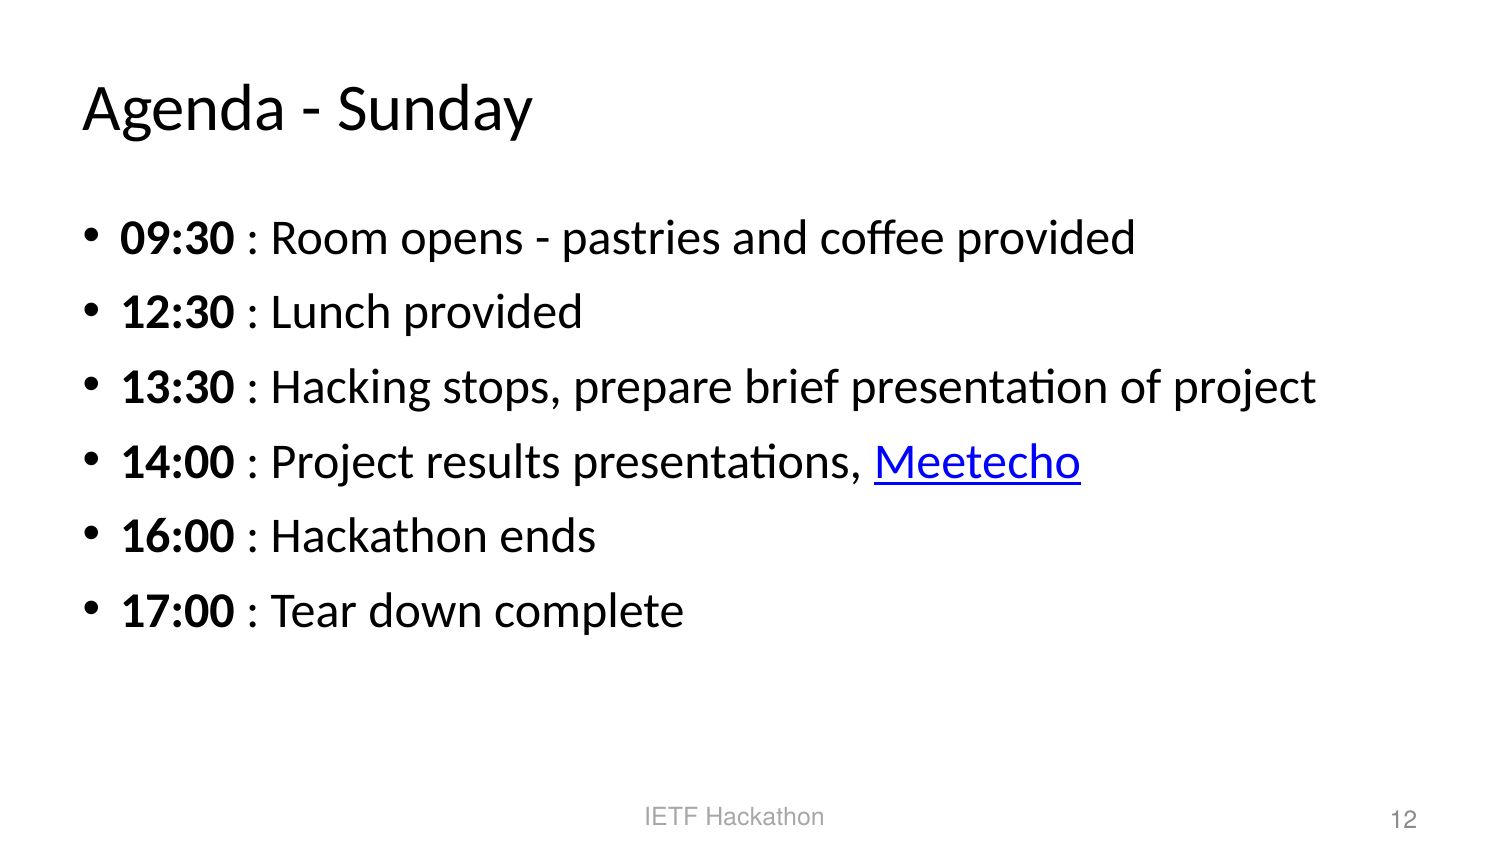

# Agenda - Sunday
09:30 : Room opens - pastries and coffee provided
12:30 : Lunch provided
13:30 : Hacking stops, prepare brief presentation of project
14:00 : Project results presentations, Meetecho
16:00 : Hackathon ends
17:00 : Tear down complete
12